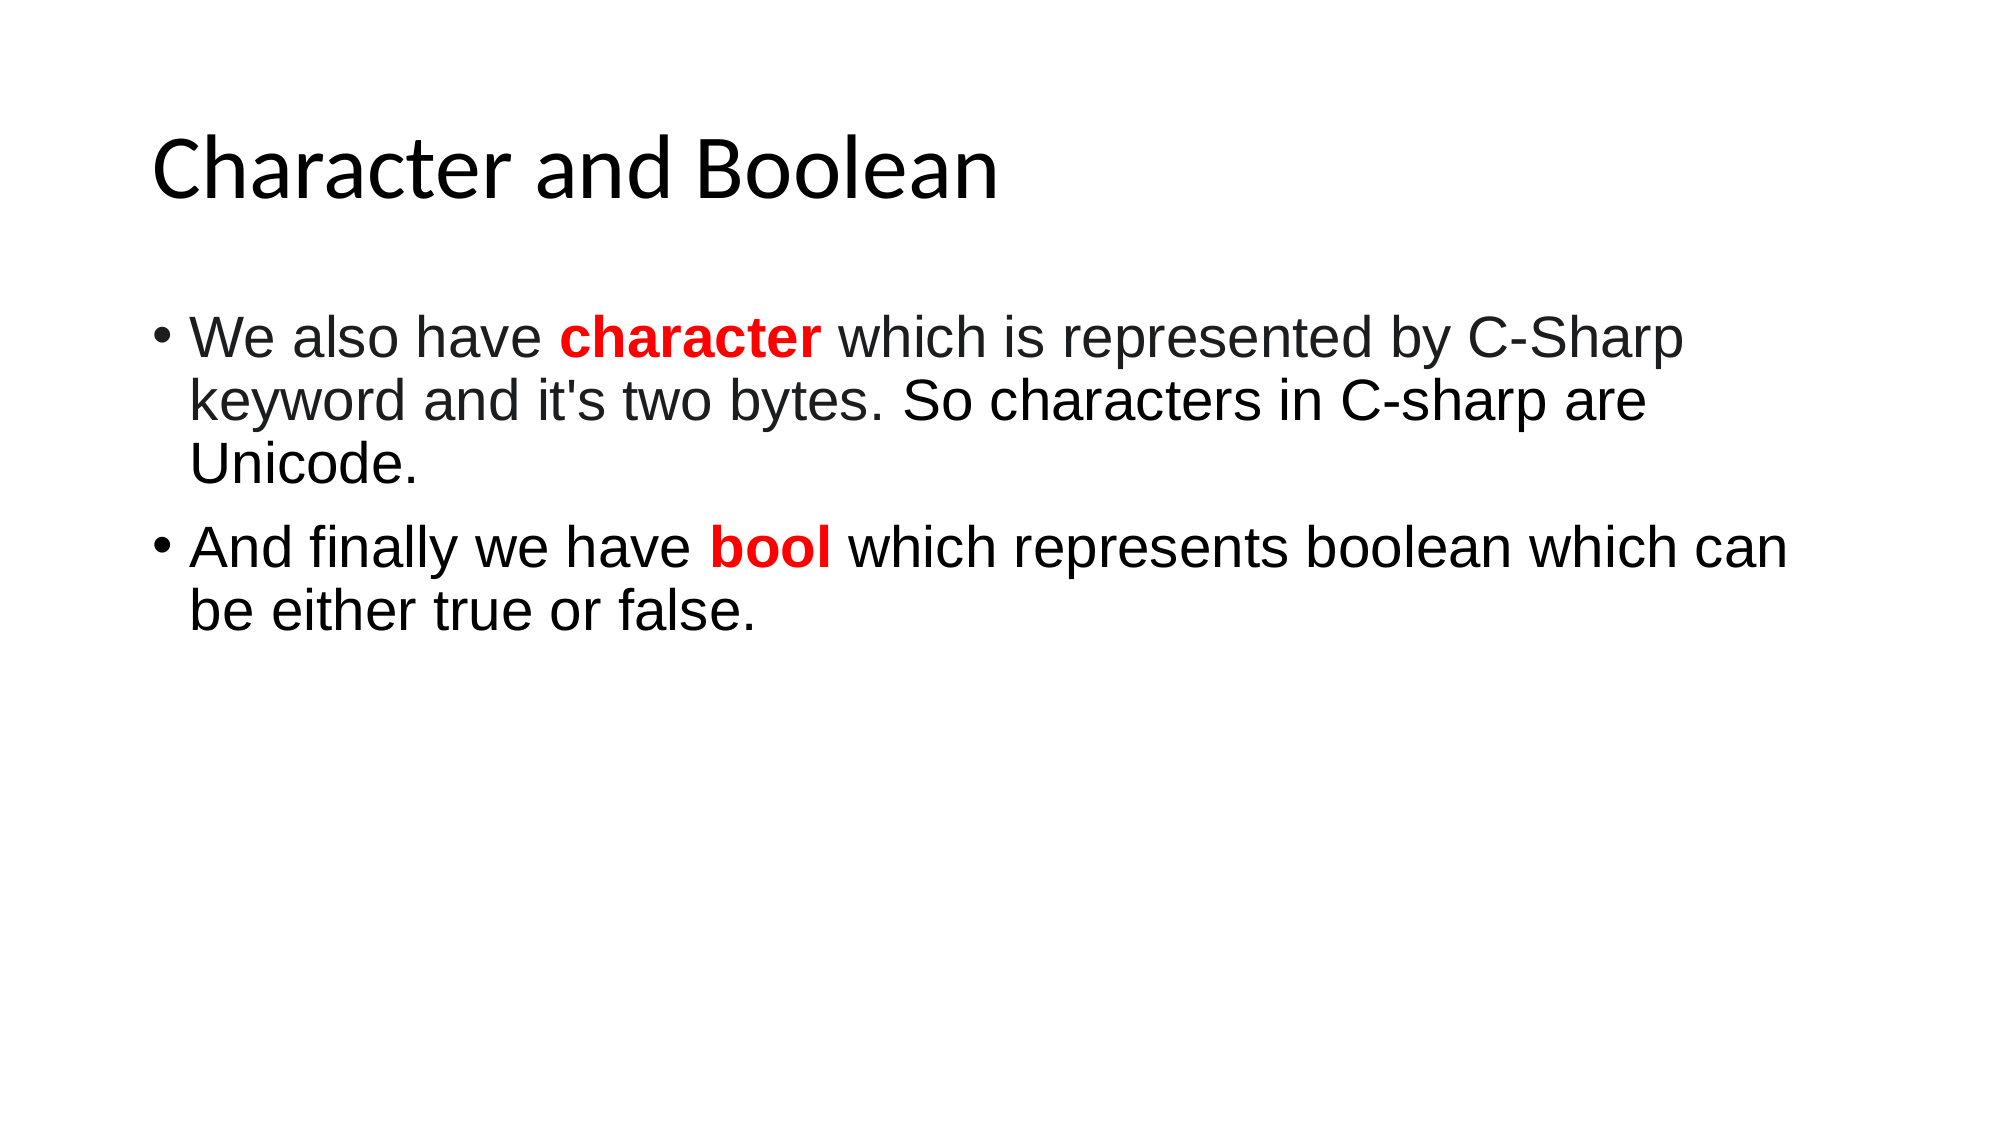

# Character and Boolean
We also have character which is represented by C-Sharp keyword and it's two bytes. So characters in C-sharp are Unicode.
And finally we have bool which represents boolean which can be either true or false.